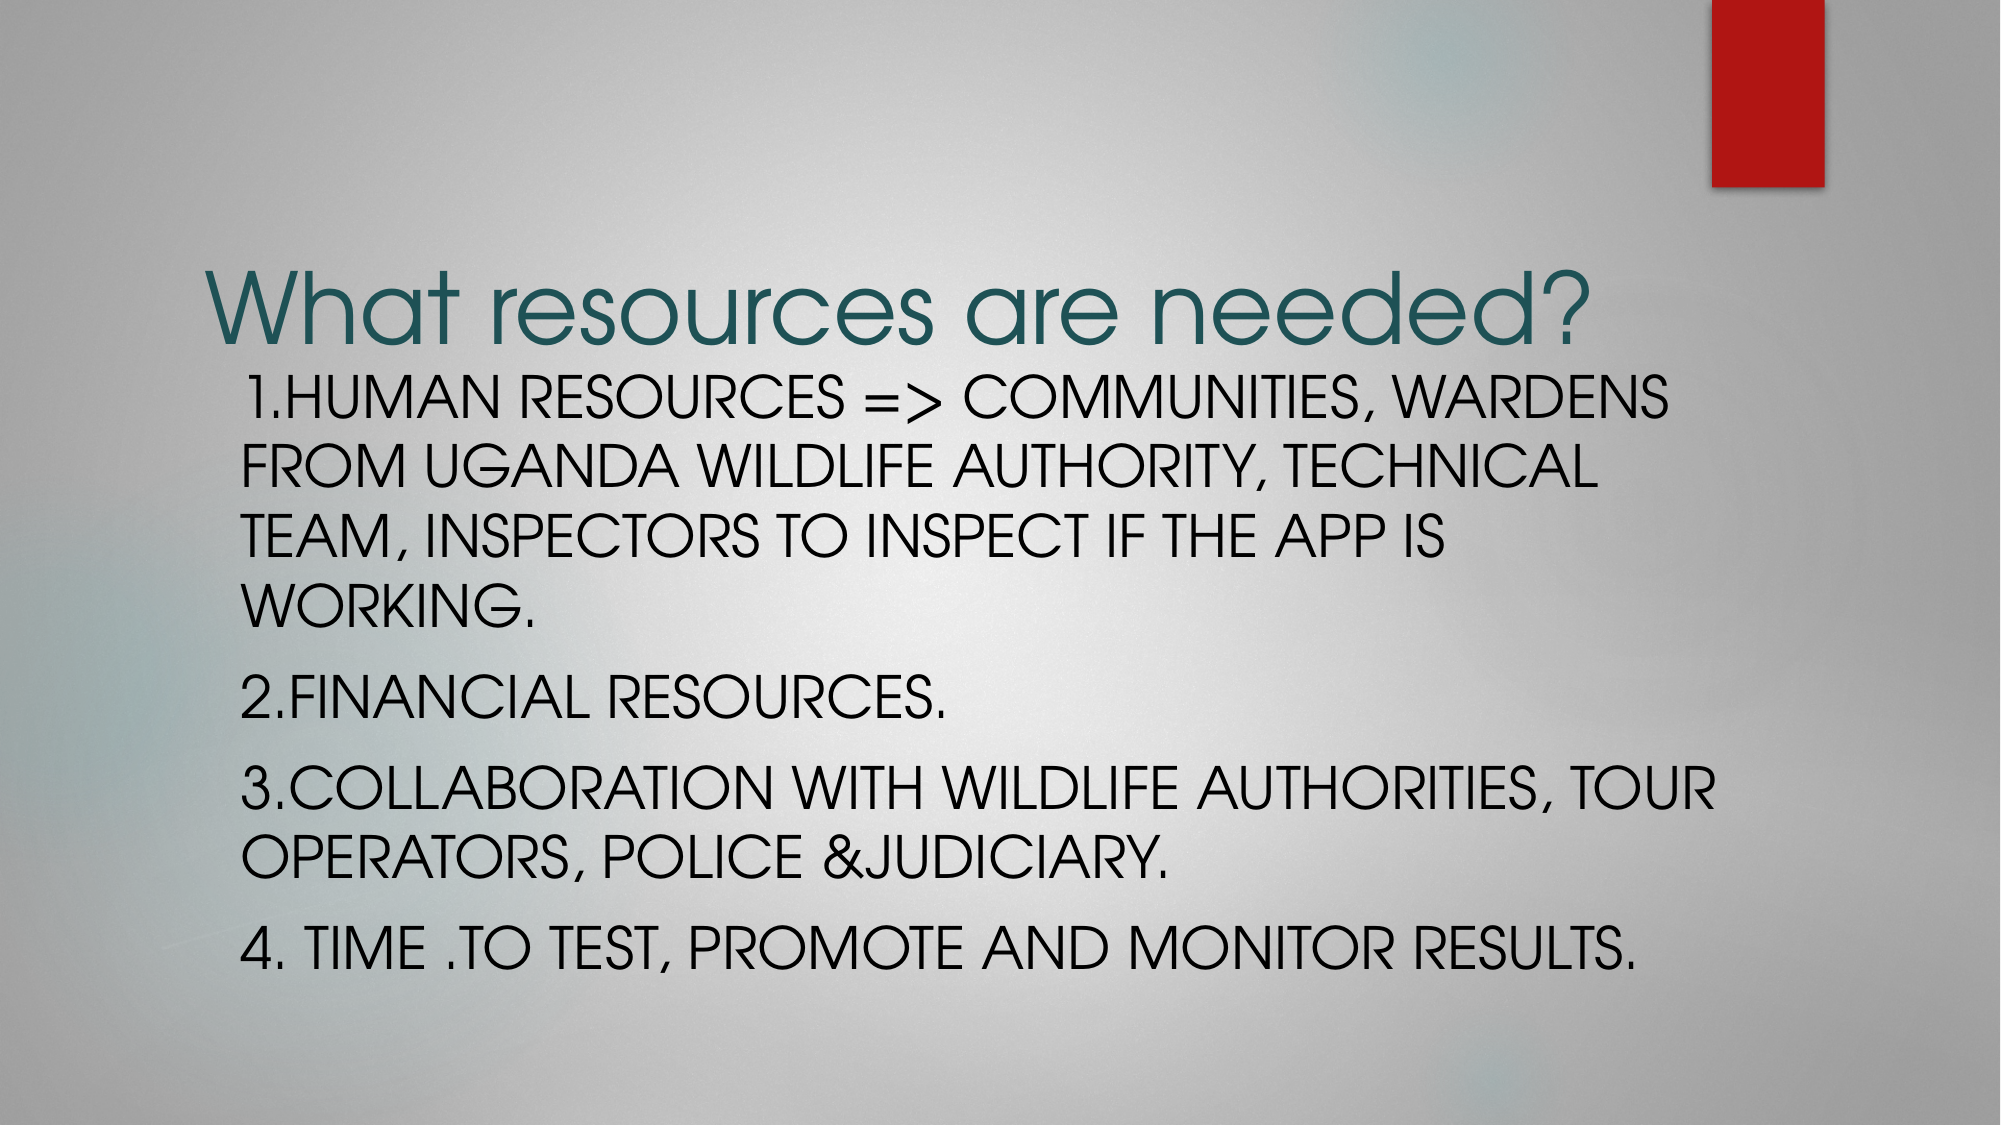

# What resources are needed?
1.Human Resources => communities, wardens from Uganda Wildlife Authority, technical team, inspectors to inspect if the app is working.
2.Financial Resources.
3.Collaboration with Wildlife Authorities, Tour Operators, police &judiciary.
4. Time .to test, promote and monitor results.